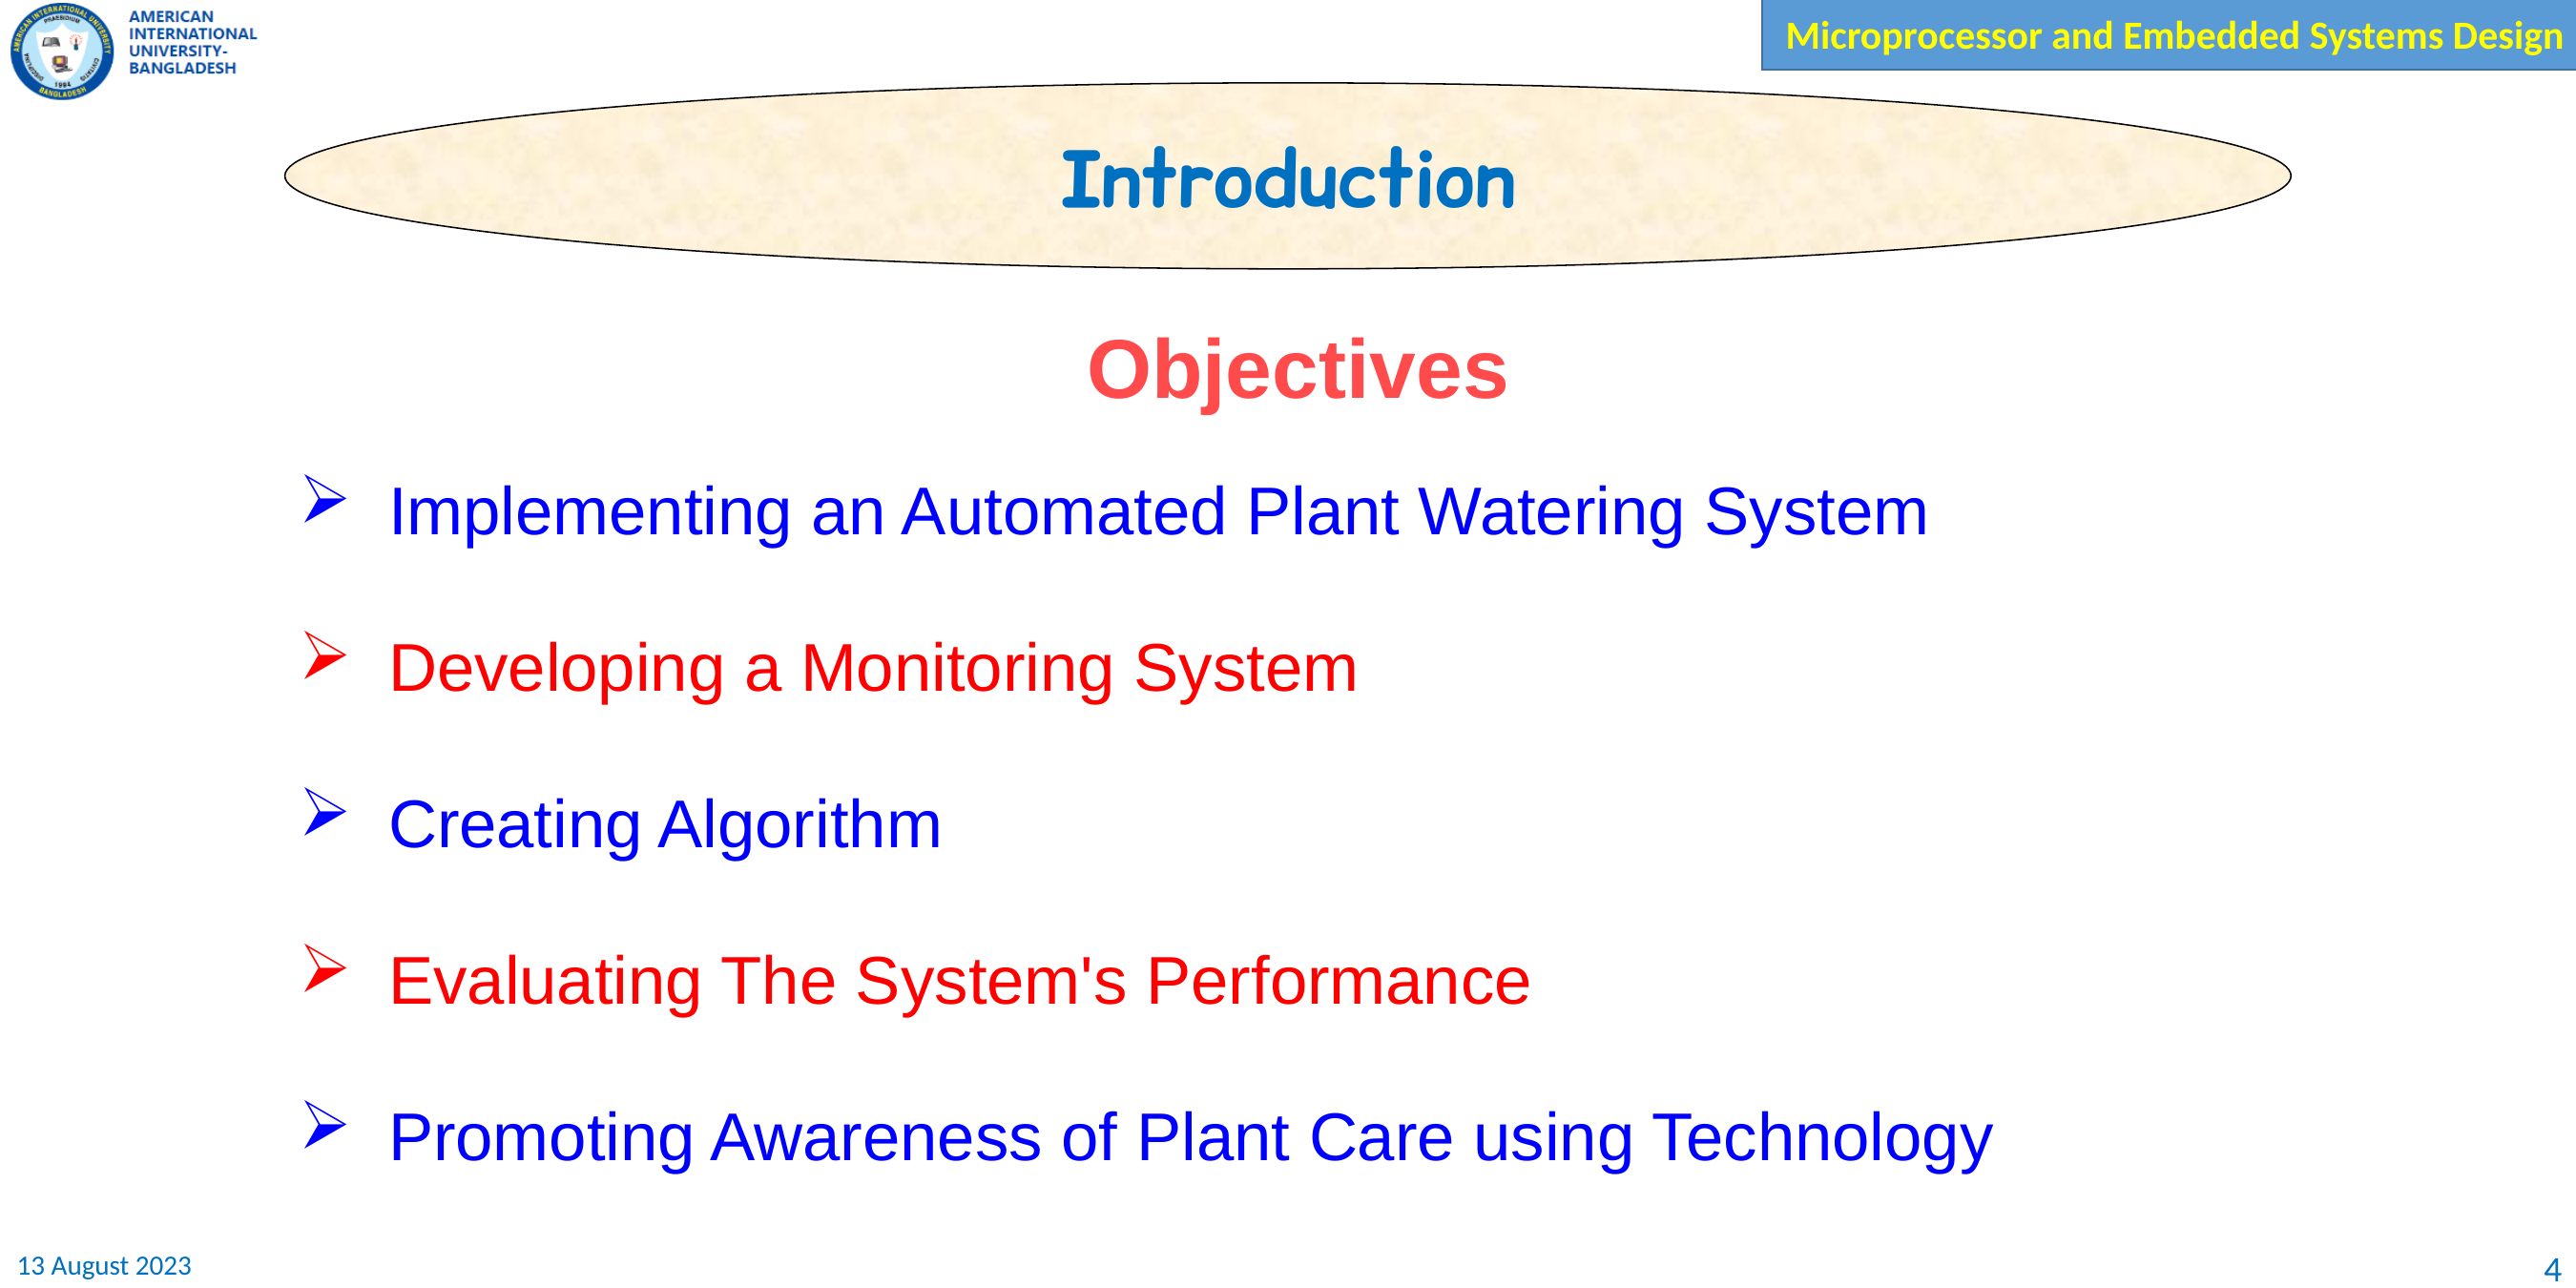

Introduction
Objectives
Implementing an Automated Plant Watering System

Developing a Monitoring System

Creating Algorithm

Evaluating The System's Performance

Promoting Awareness of Plant Care using Technology
4